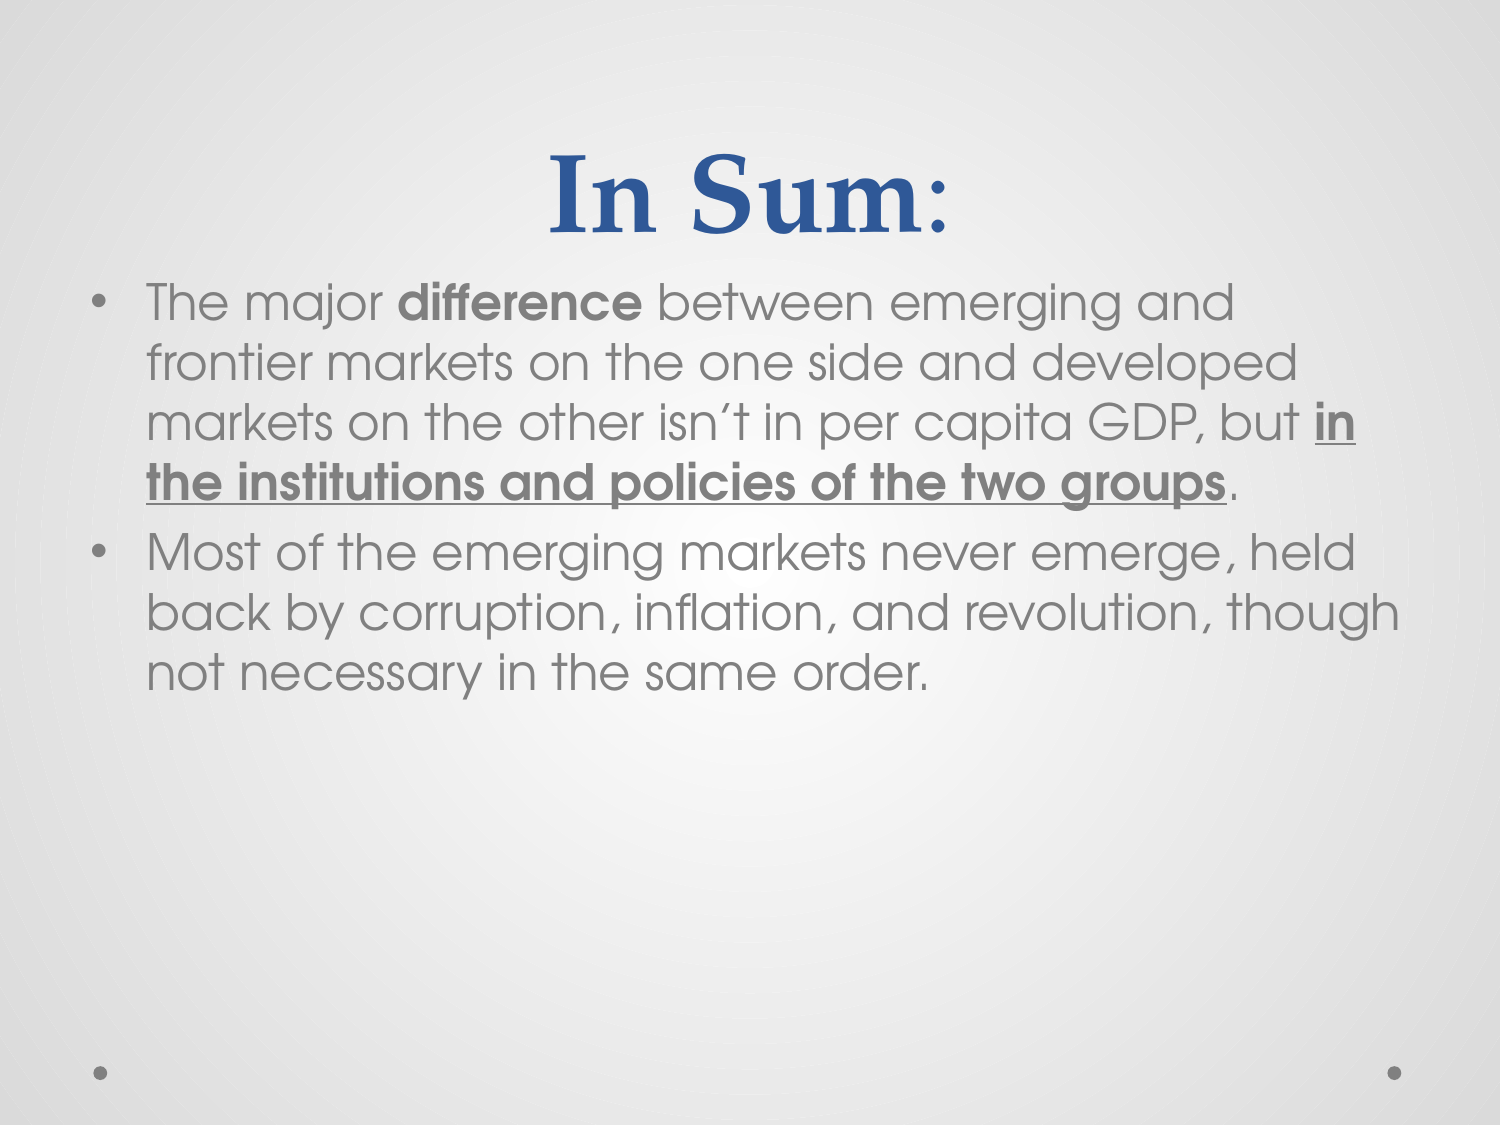

# In Sum:
The major difference between emerging and frontier markets on the one side and developed markets on the other isn’t in per capita GDP, but in the institutions and policies of the two groups.
Most of the emerging markets never emerge, held back by corruption, inflation, and revolution, though not necessary in the same order.